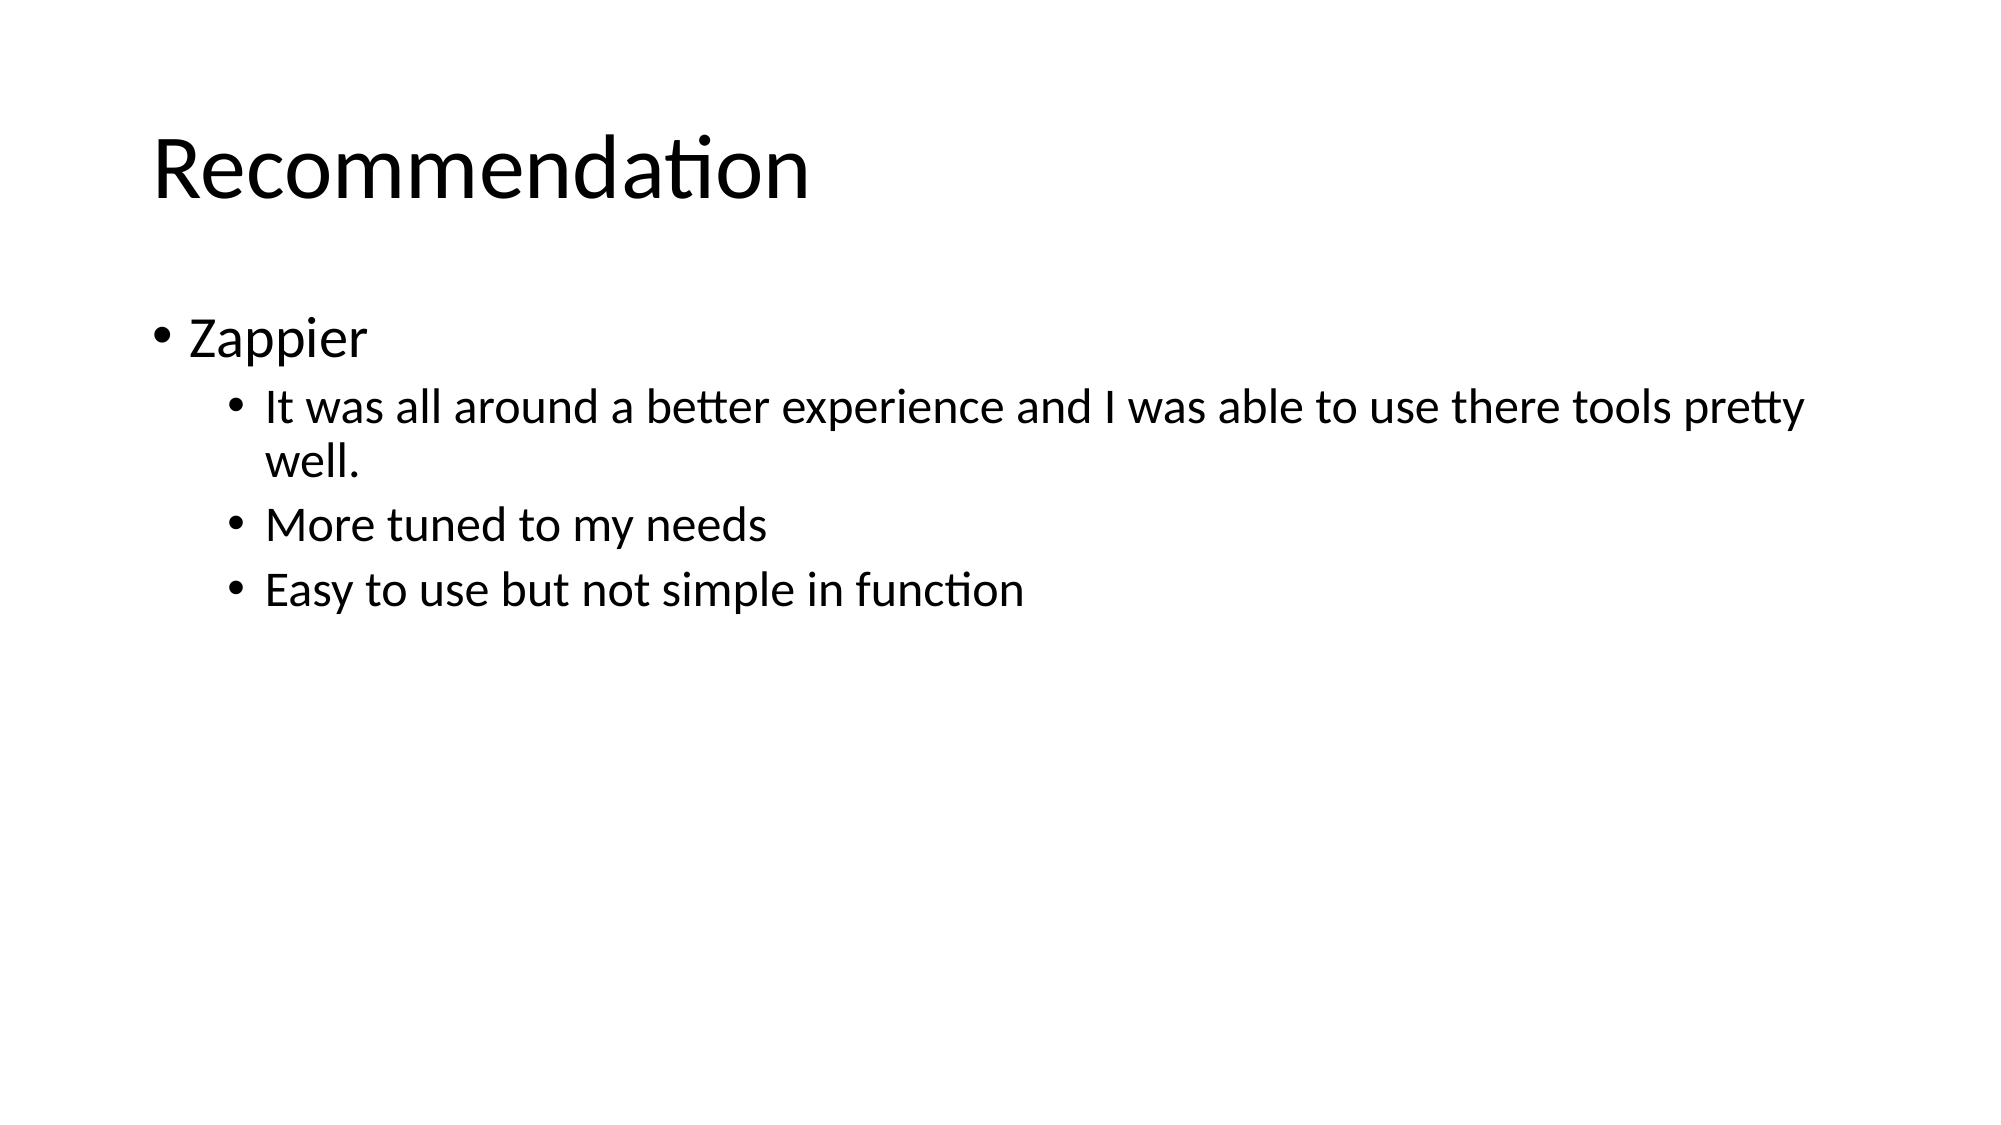

# Recommendation
Zappier
It was all around a better experience and I was able to use there tools pretty well.
More tuned to my needs
Easy to use but not simple in function